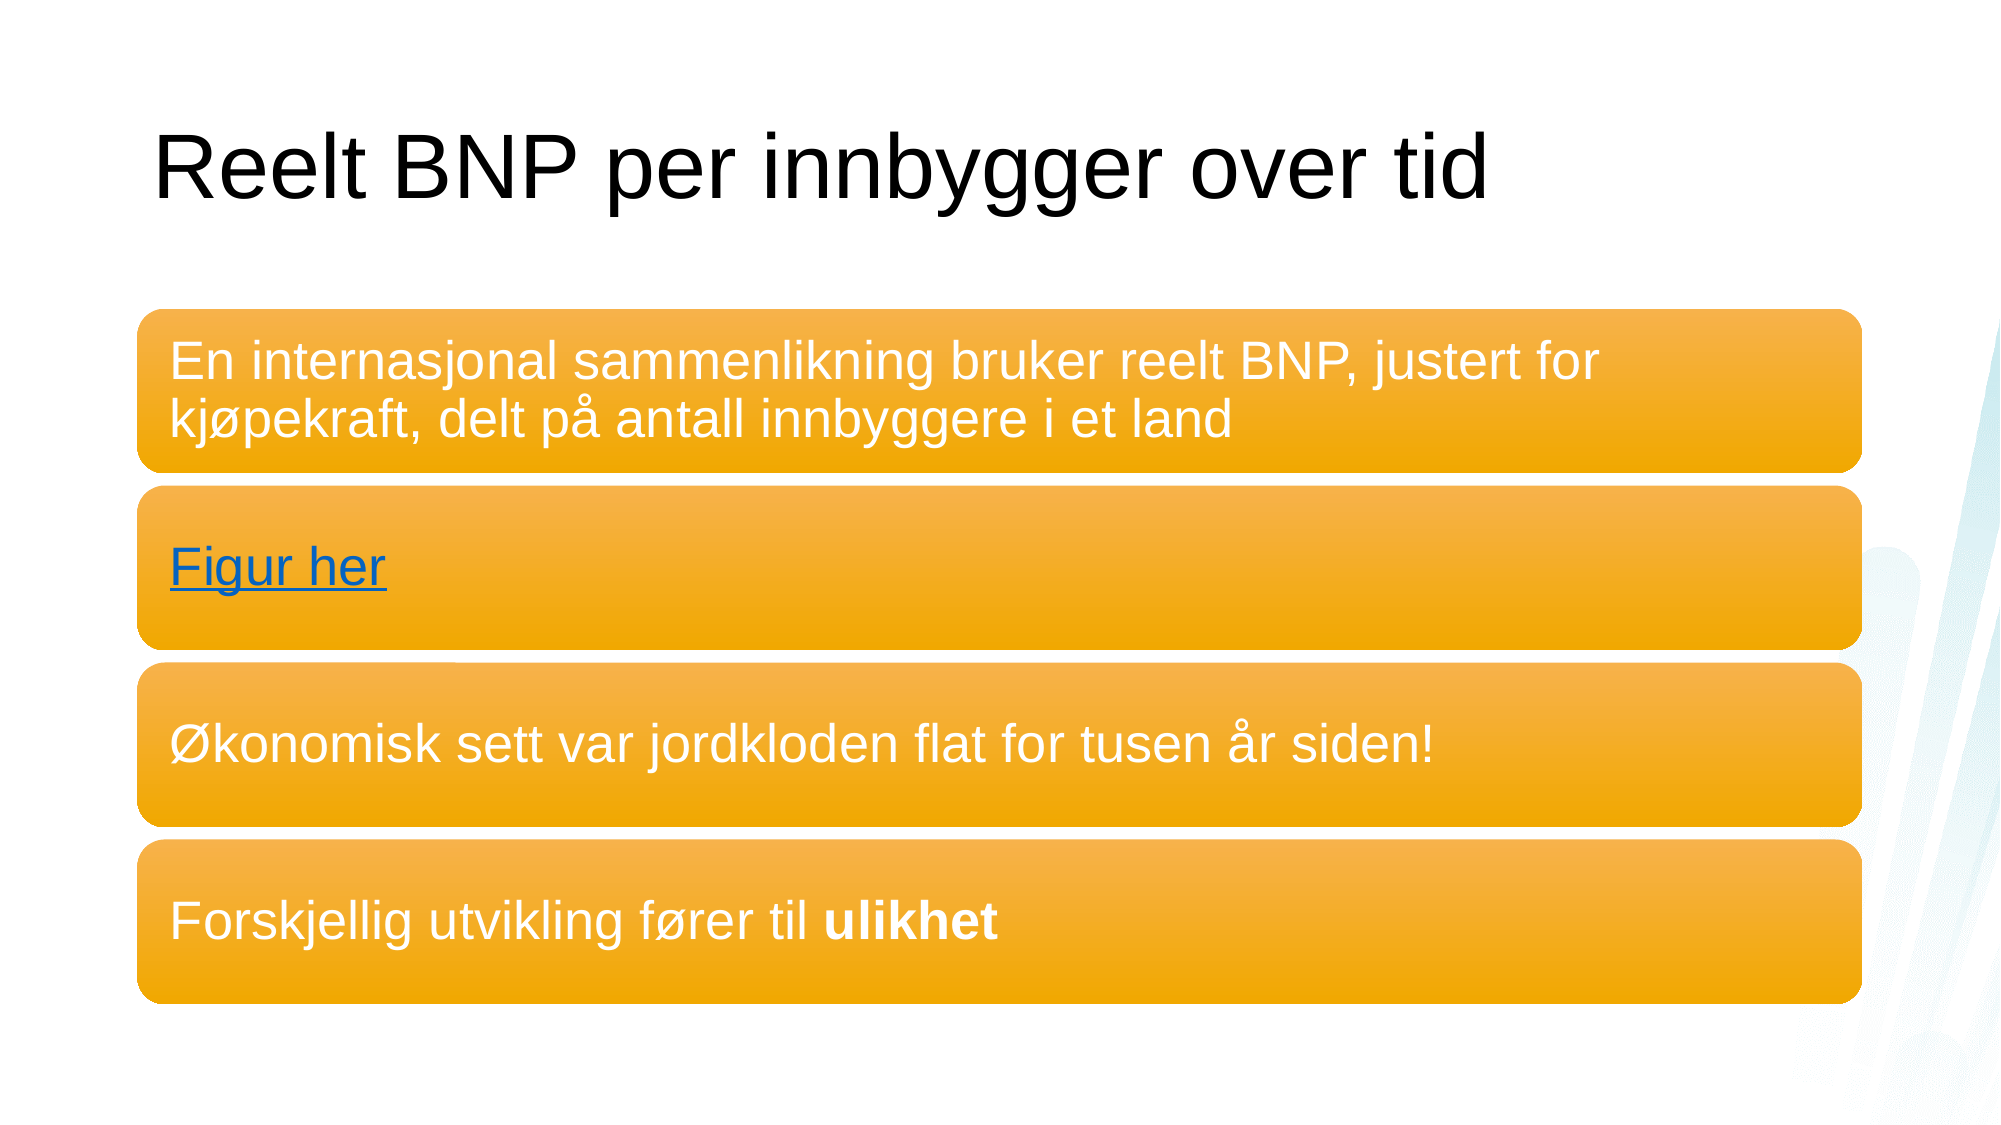

# Reelt BNP per innbygger over tid
En internasjonal sammenlikning bruker reelt BNP, justert for kjøpekraft, delt på antall innbyggere i et land
Figur her
Økonomisk sett var jordkloden flat for tusen år siden!
Forskjellig utvikling fører til ulikhet